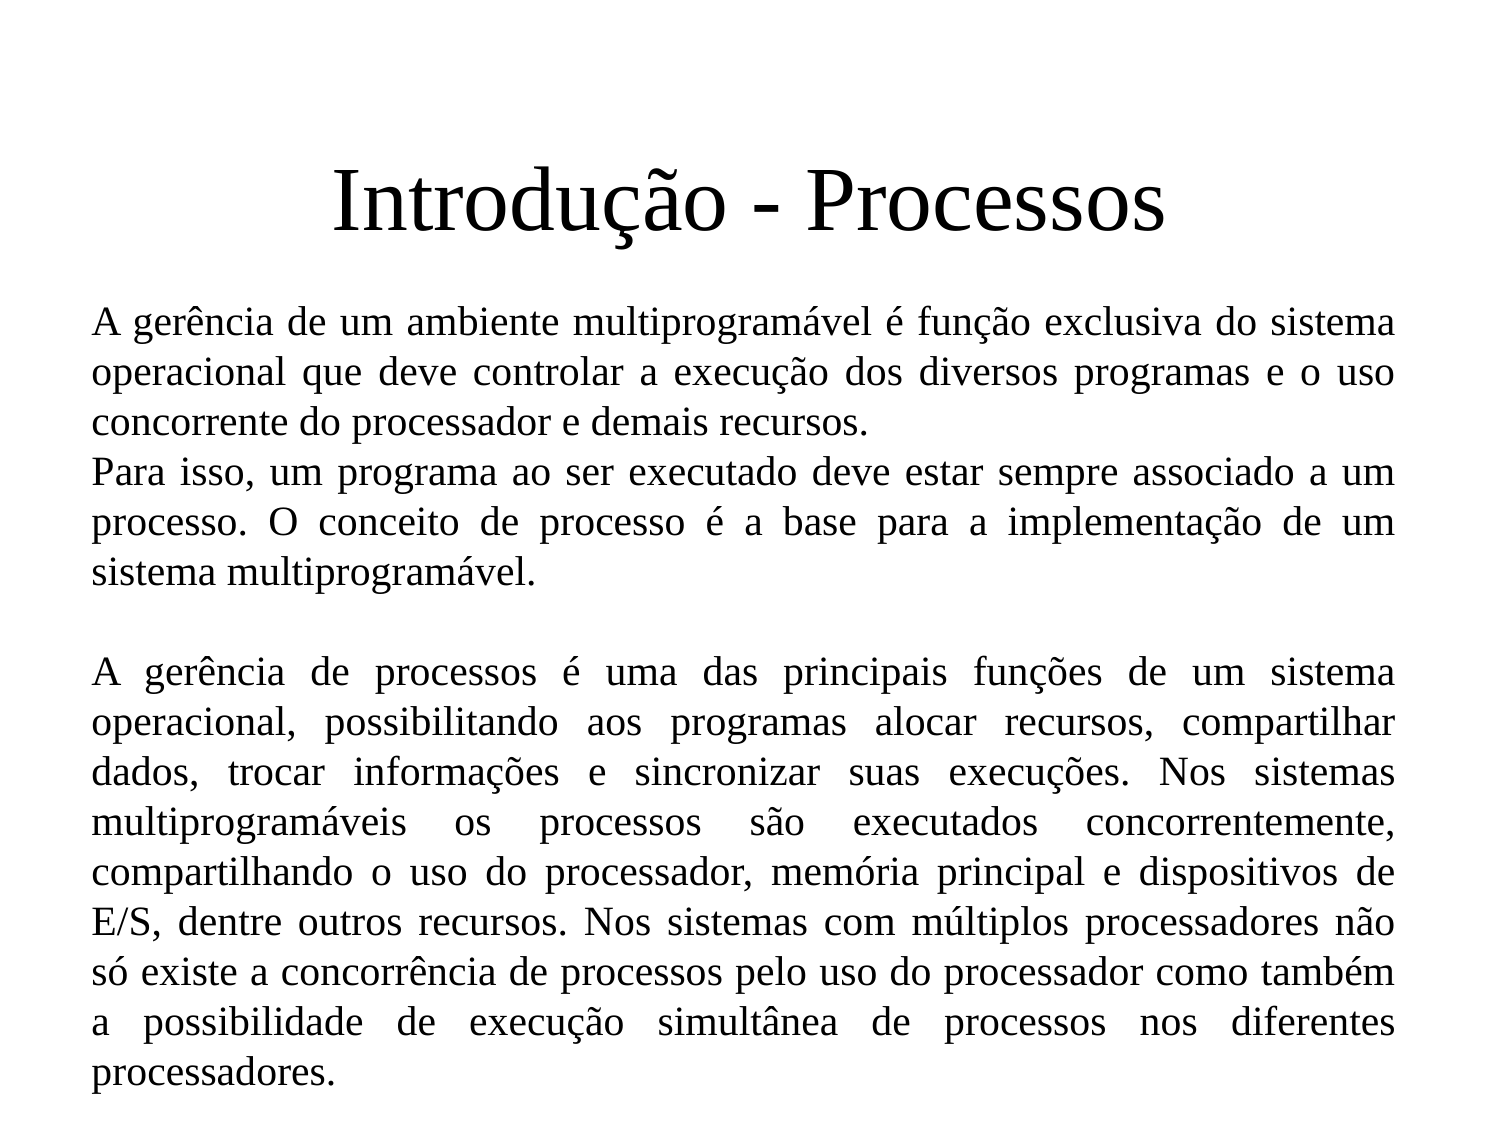

# Introdução - Processos
A gerência de um ambiente multiprogramável é função exclusiva do sistema operacional que deve controlar a execução dos diversos programas e o uso concorrente do processador e demais recursos.
Para isso, um programa ao ser executado deve estar sempre associado a um processo. O conceito de processo é a base para a implementação de um sistema multiprogramável.

A gerência de processos é uma das principais funções de um sistema operacional, possibilitando aos programas alocar recursos, compartilhar dados, trocar informações e sincronizar suas execuções. Nos sistemas multiprogramáveis os processos são executados concorrentemente, compartilhando o uso do processador, memória principal e dispositivos de E/S, dentre outros recursos. Nos sistemas com múltiplos processadores não só existe a concorrência de processos pelo uso do processador como também a possibilidade de execução simultânea de processos nos diferentes processadores.